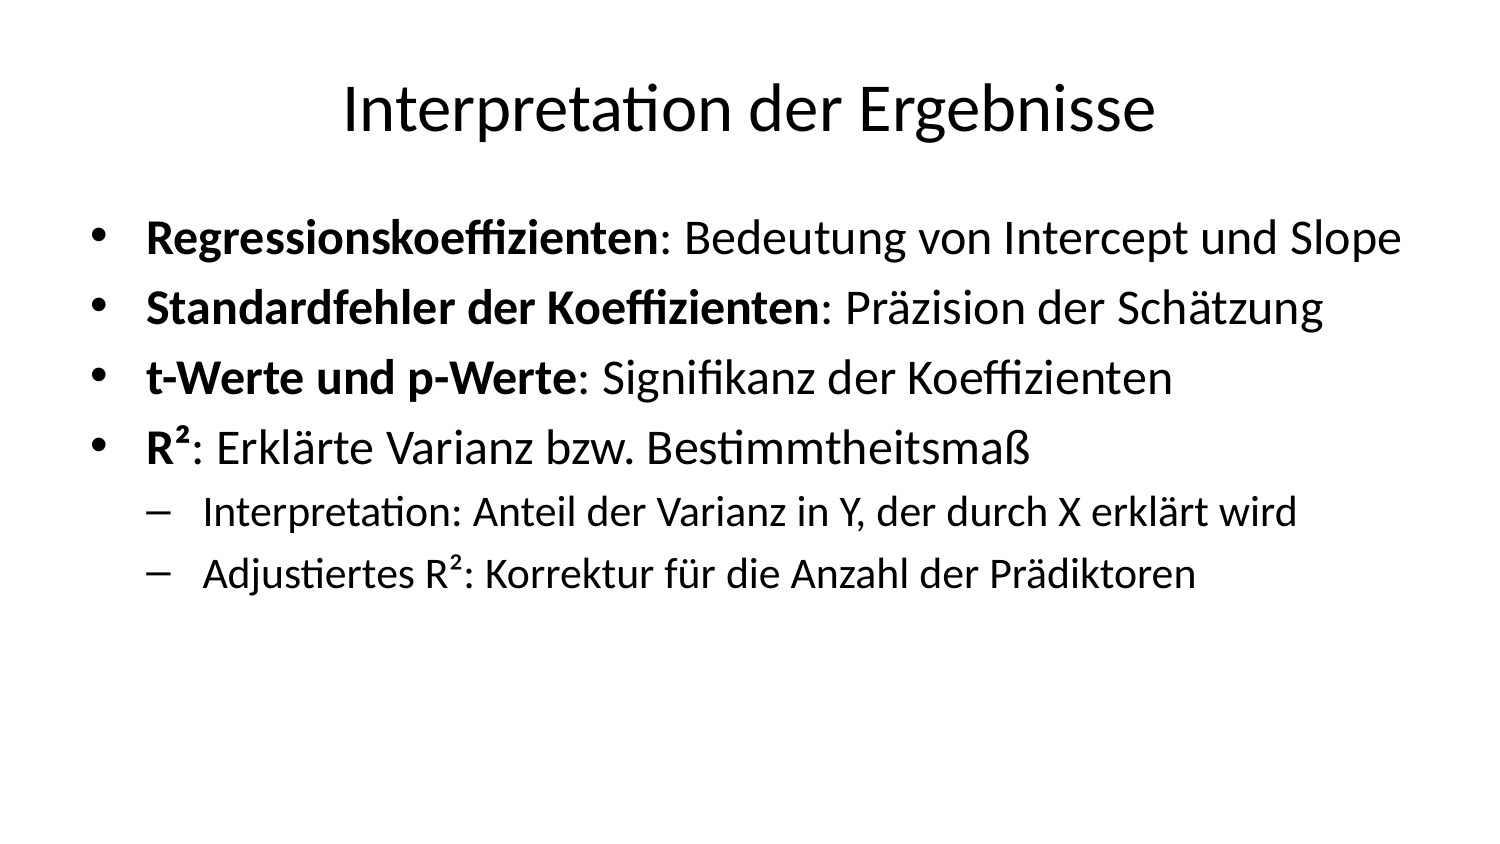

# Interpretation der Ergebnisse
Regressionskoeffizienten: Bedeutung von Intercept und Slope
Standardfehler der Koeffizienten: Präzision der Schätzung
t-Werte und p-Werte: Signifikanz der Koeffizienten
R²: Erklärte Varianz bzw. Bestimmtheitsmaß
Interpretation: Anteil der Varianz in Y, der durch X erklärt wird
Adjustiertes R²: Korrektur für die Anzahl der Prädiktoren